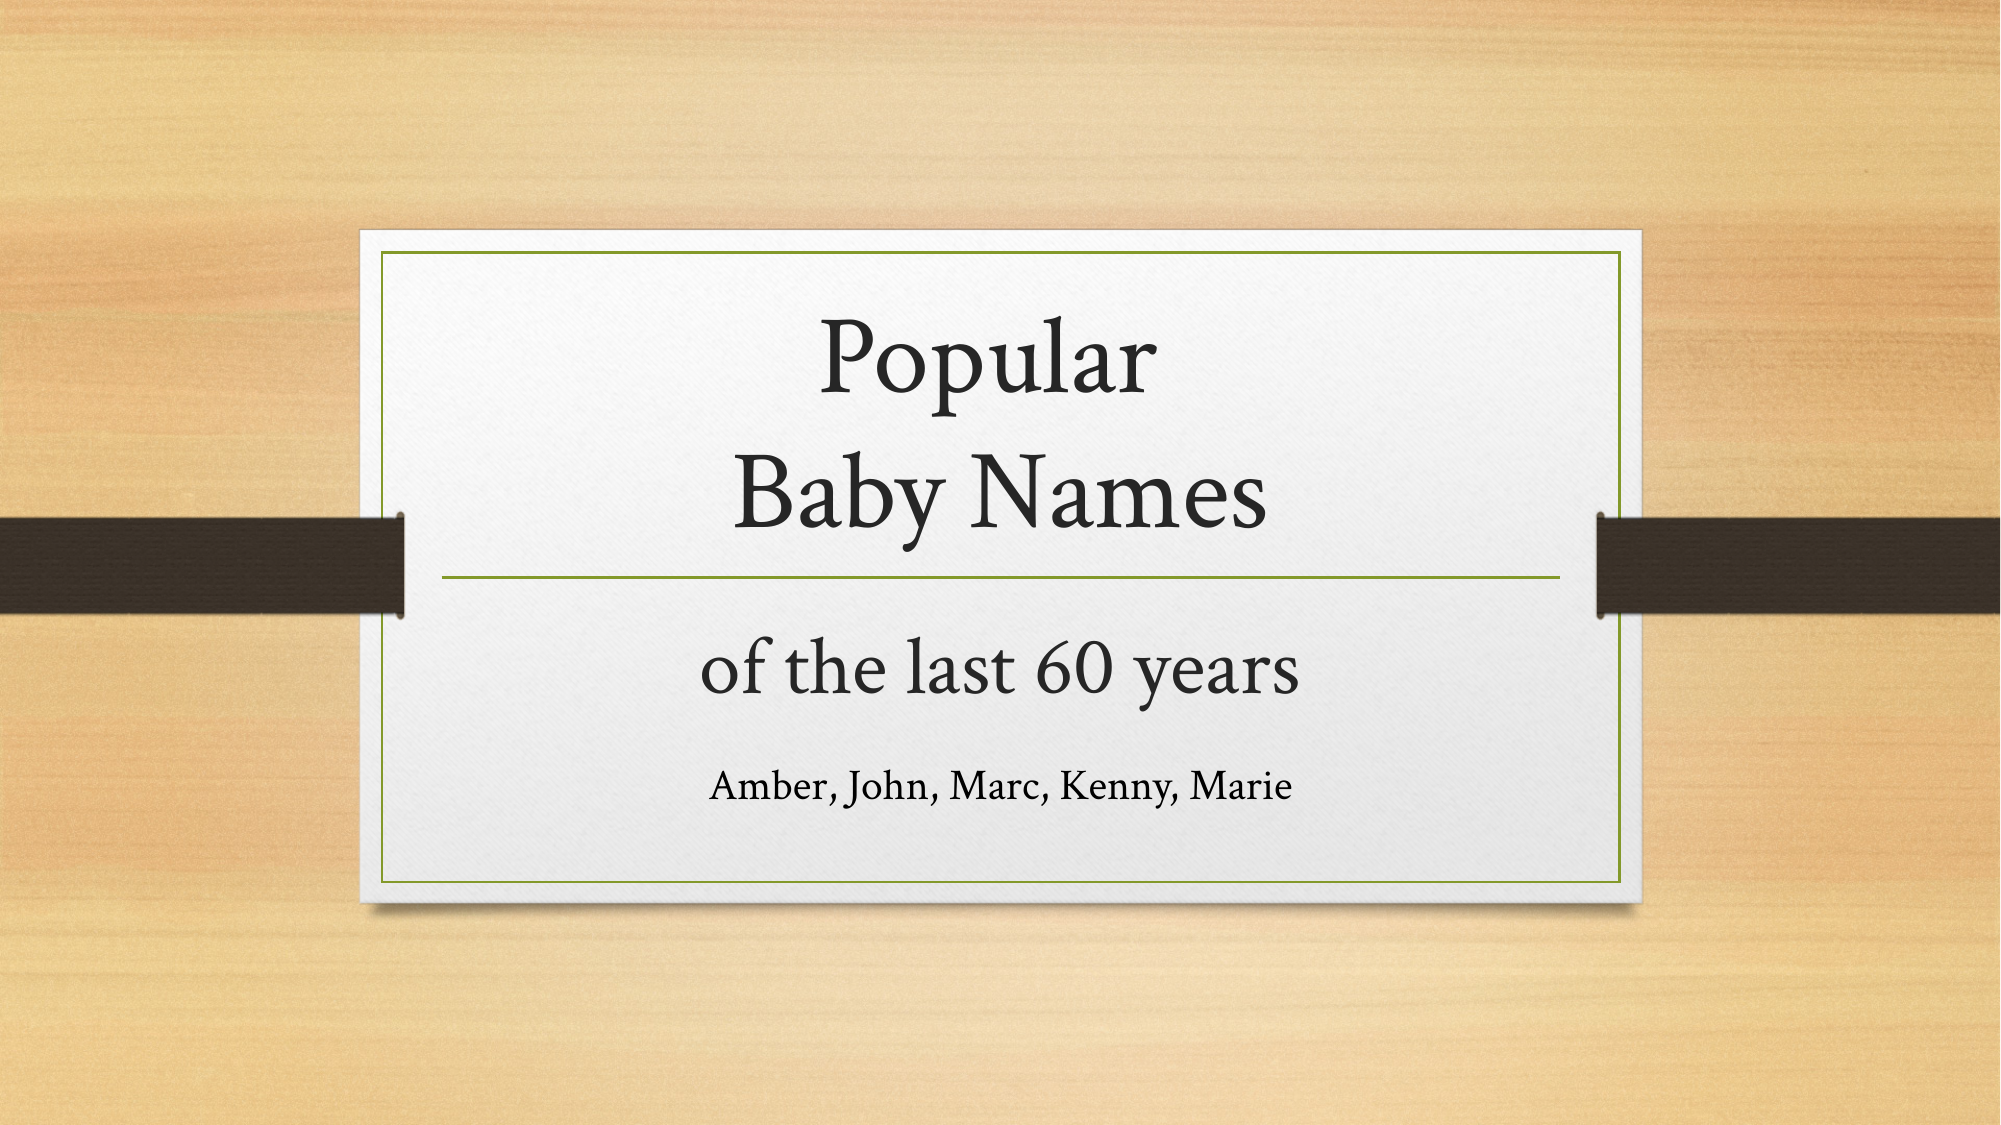

# Popular Baby Names of the last 60 years
Amber, John, Marc, Kenny, Marie